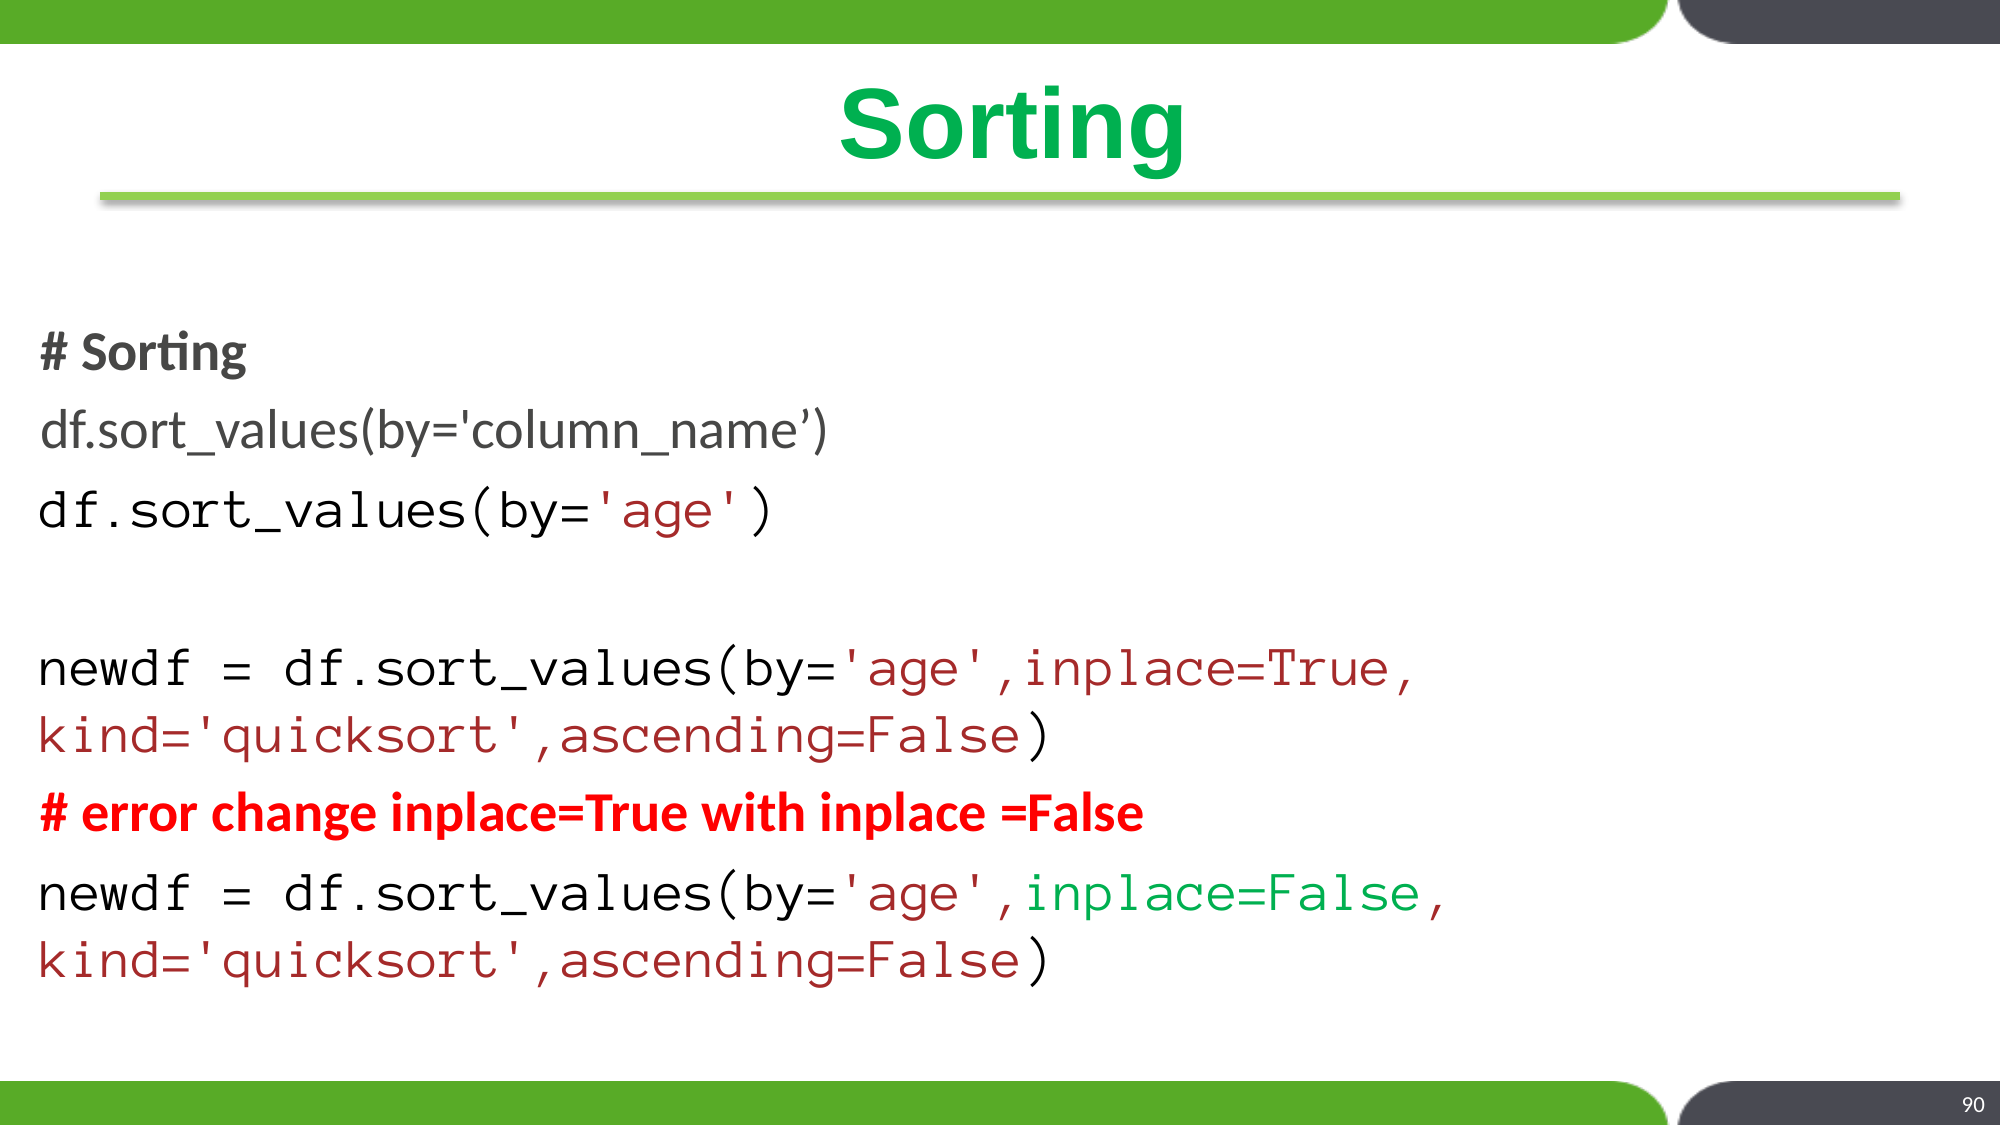

# Sorting

# Sorting
df.sort_values(by='column_name’)
df.sort_values(by='age')

newdf = df.sort_values(by='age',inplace=True, kind='quicksort',ascending=False)
# error change inplace=True with inplace =False
newdf = df.sort_values(by='age',inplace=False, kind='quicksort',ascending=False)

90